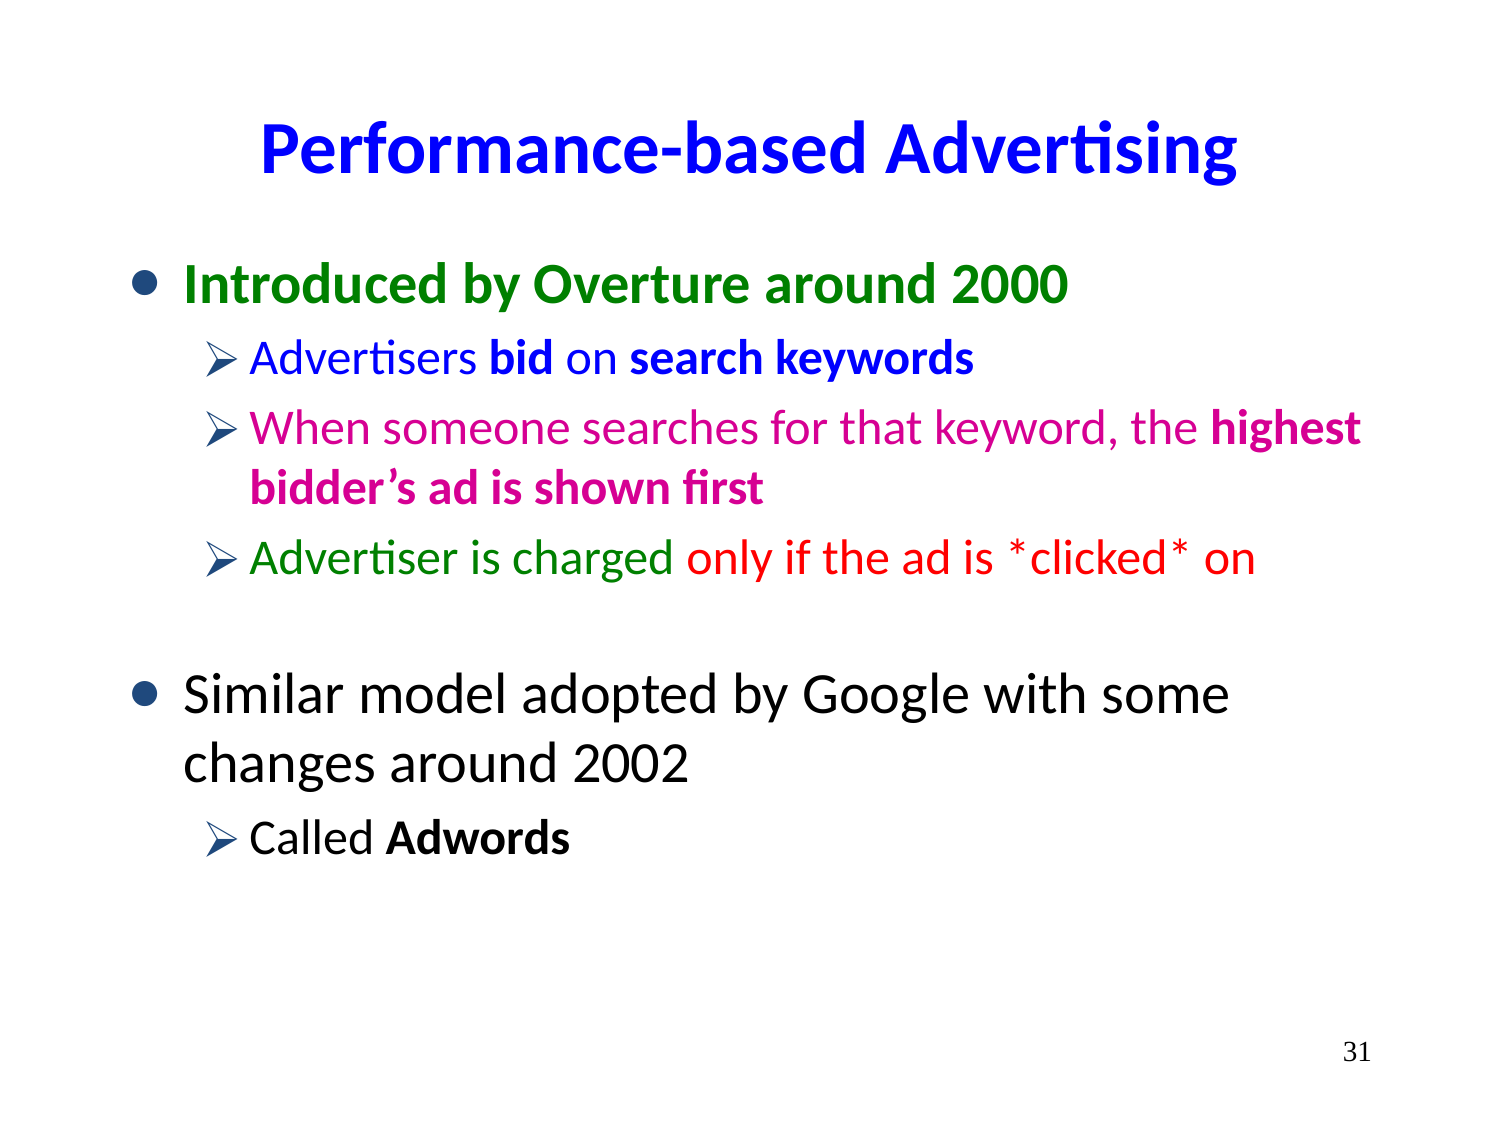

# Performance-based Advertising
Introduced by Overture around 2000
Advertisers bid on search keywords
When someone searches for that keyword, the highest bidder’s ad is shown first
Advertiser is charged only if the ad is *clicked* on

Similar model adopted by Google with some changes around 2002
Called Adwords
31